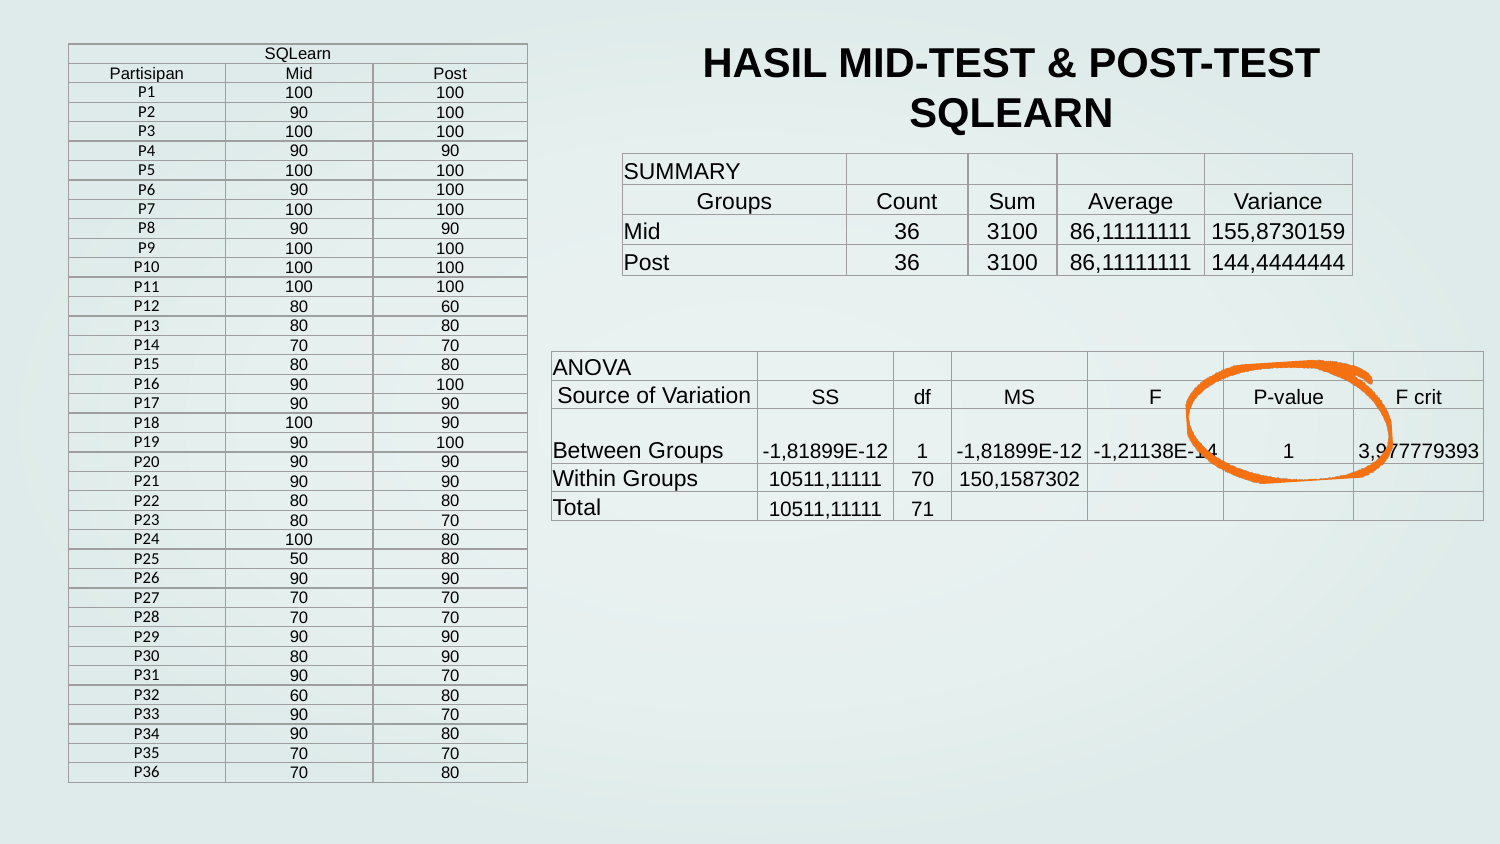

HASIL MID-TEST & POST-TEST SQLEARN
| SQLearn | SQLearn |  |
| --- | --- | --- |
| Partisipan | Mid | Post |
| P1 | 100 | 100 |
| P2 | 90 | 100 |
| P3 | 100 | 100 |
| P4 | 90 | 90 |
| P5 | 100 | 100 |
| P6 | 90 | 100 |
| P7 | 100 | 100 |
| P8 | 90 | 90 |
| P9 | 100 | 100 |
| P10 | 100 | 100 |
| P11 | 100 | 100 |
| P12 | 80 | 60 |
| P13 | 80 | 80 |
| P14 | 70 | 70 |
| P15 | 80 | 80 |
| P16 | 90 | 100 |
| P17 | 90 | 90 |
| P18 | 100 | 90 |
| P19 | 90 | 100 |
| P20 | 90 | 90 |
| P21 | 90 | 90 |
| P22 | 80 | 80 |
| P23 | 80 | 70 |
| P24 | 100 | 80 |
| P25 | 50 | 80 |
| P26 | 90 | 90 |
| P27 | 70 | 70 |
| P28 | 70 | 70 |
| P29 | 90 | 90 |
| P30 | 80 | 90 |
| P31 | 90 | 70 |
| P32 | 60 | 80 |
| P33 | 90 | 70 |
| P34 | 90 | 80 |
| P35 | 70 | 70 |
| P36 | 70 | 80 |
| SUMMARY |  |  |  |  |
| --- | --- | --- | --- | --- |
| Groups | Count | Sum | Average | Variance |
| Mid | 36 | 3100 | 86,11111111 | 155,8730159 |
| Post | 36 | 3100 | 86,11111111 | 144,4444444 |
| ANOVA |  |  |  |  |  |  |
| --- | --- | --- | --- | --- | --- | --- |
| Source of Variation | SS | df | MS | F | P-value | F crit |
| Between Groups | -1,81899E-12 | 1 | -1,81899E-12 | -1,21138E-14 | 1 | 3,977779393 |
| Within Groups | 10511,11111 | 70 | 150,1587302 |  |  |  |
| Total | 10511,11111 | 71 |  |  |  |  |